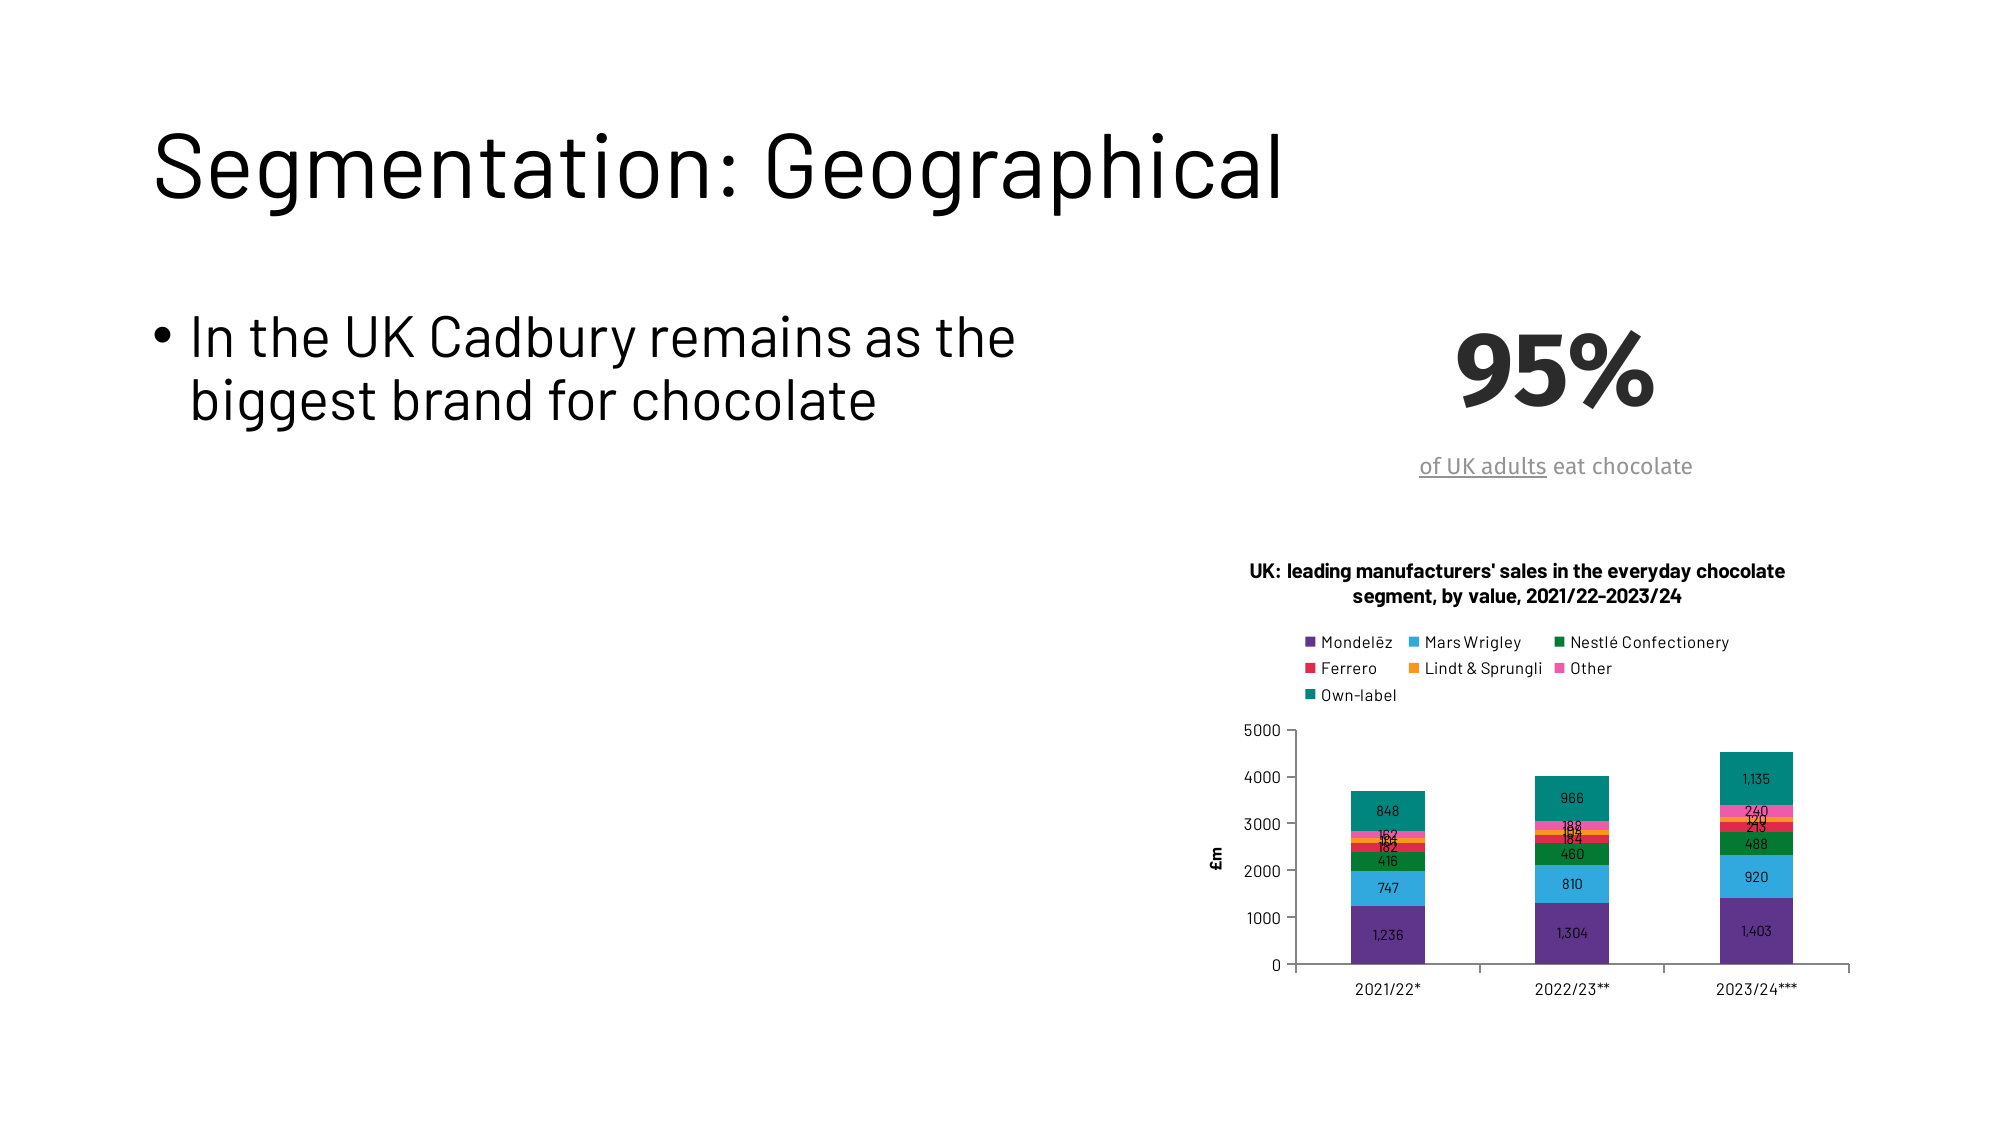

# Segmentation: Geographical
In the UK Cadbury remains as the biggest brand for chocolate
95%
of UK adults eat chocolate

### Chart: UK: leading manufacturers' sales in the everyday chocolate segment, by value, 2021/22-2023/24

| Category | Mondelēz | Mars Wrigley | Nestlé Confectionery | Ferrero | Lindt & Sprungli | Other | Own-label |
|---|---|---|---|---|---|---|---|
| 2021/22* | 1236.0 | 747.0 | 416.0 | 182.0 | 101.0 | 162.0 | 848.0 |
| 2022/23** | 1304.0 | 810.0 | 460.0 | 184.0 | 104.0 | 188.0 | 966.0 |
| 2023/24*** | 1403.0 | 920.0 | 488.0 | 213.0 | 120.0 | 240.0 | 1135.0 |